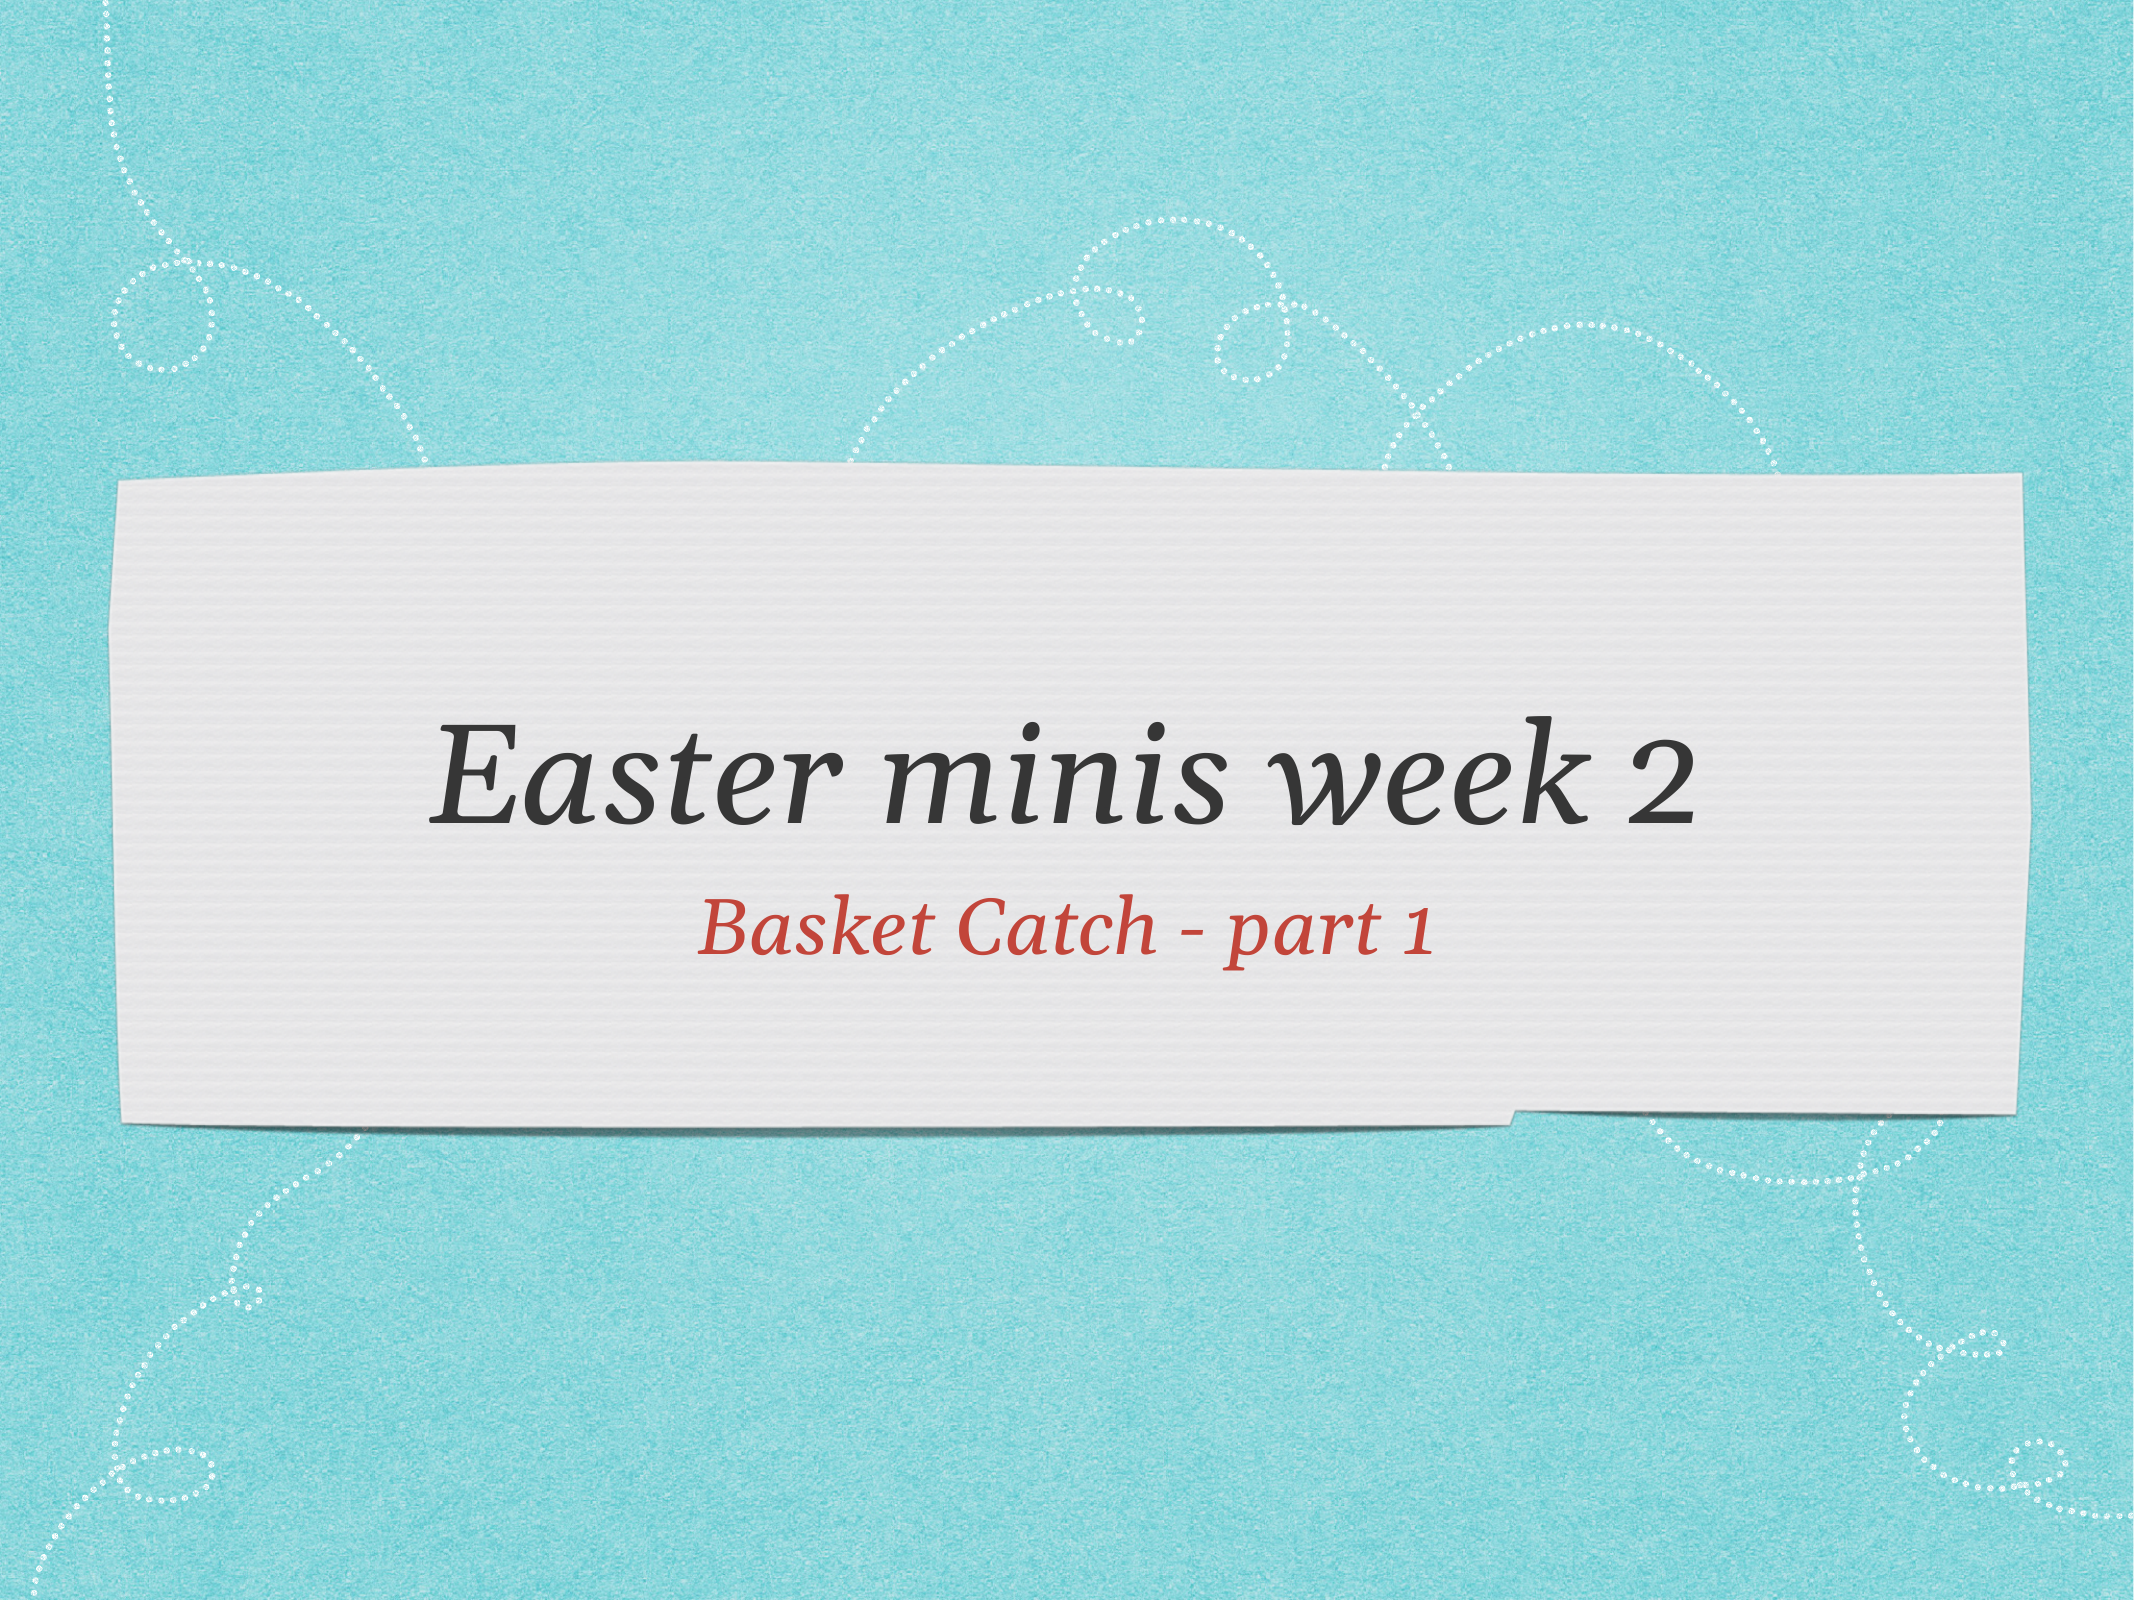

# Easter minis week 2
Basket Catch - part 1